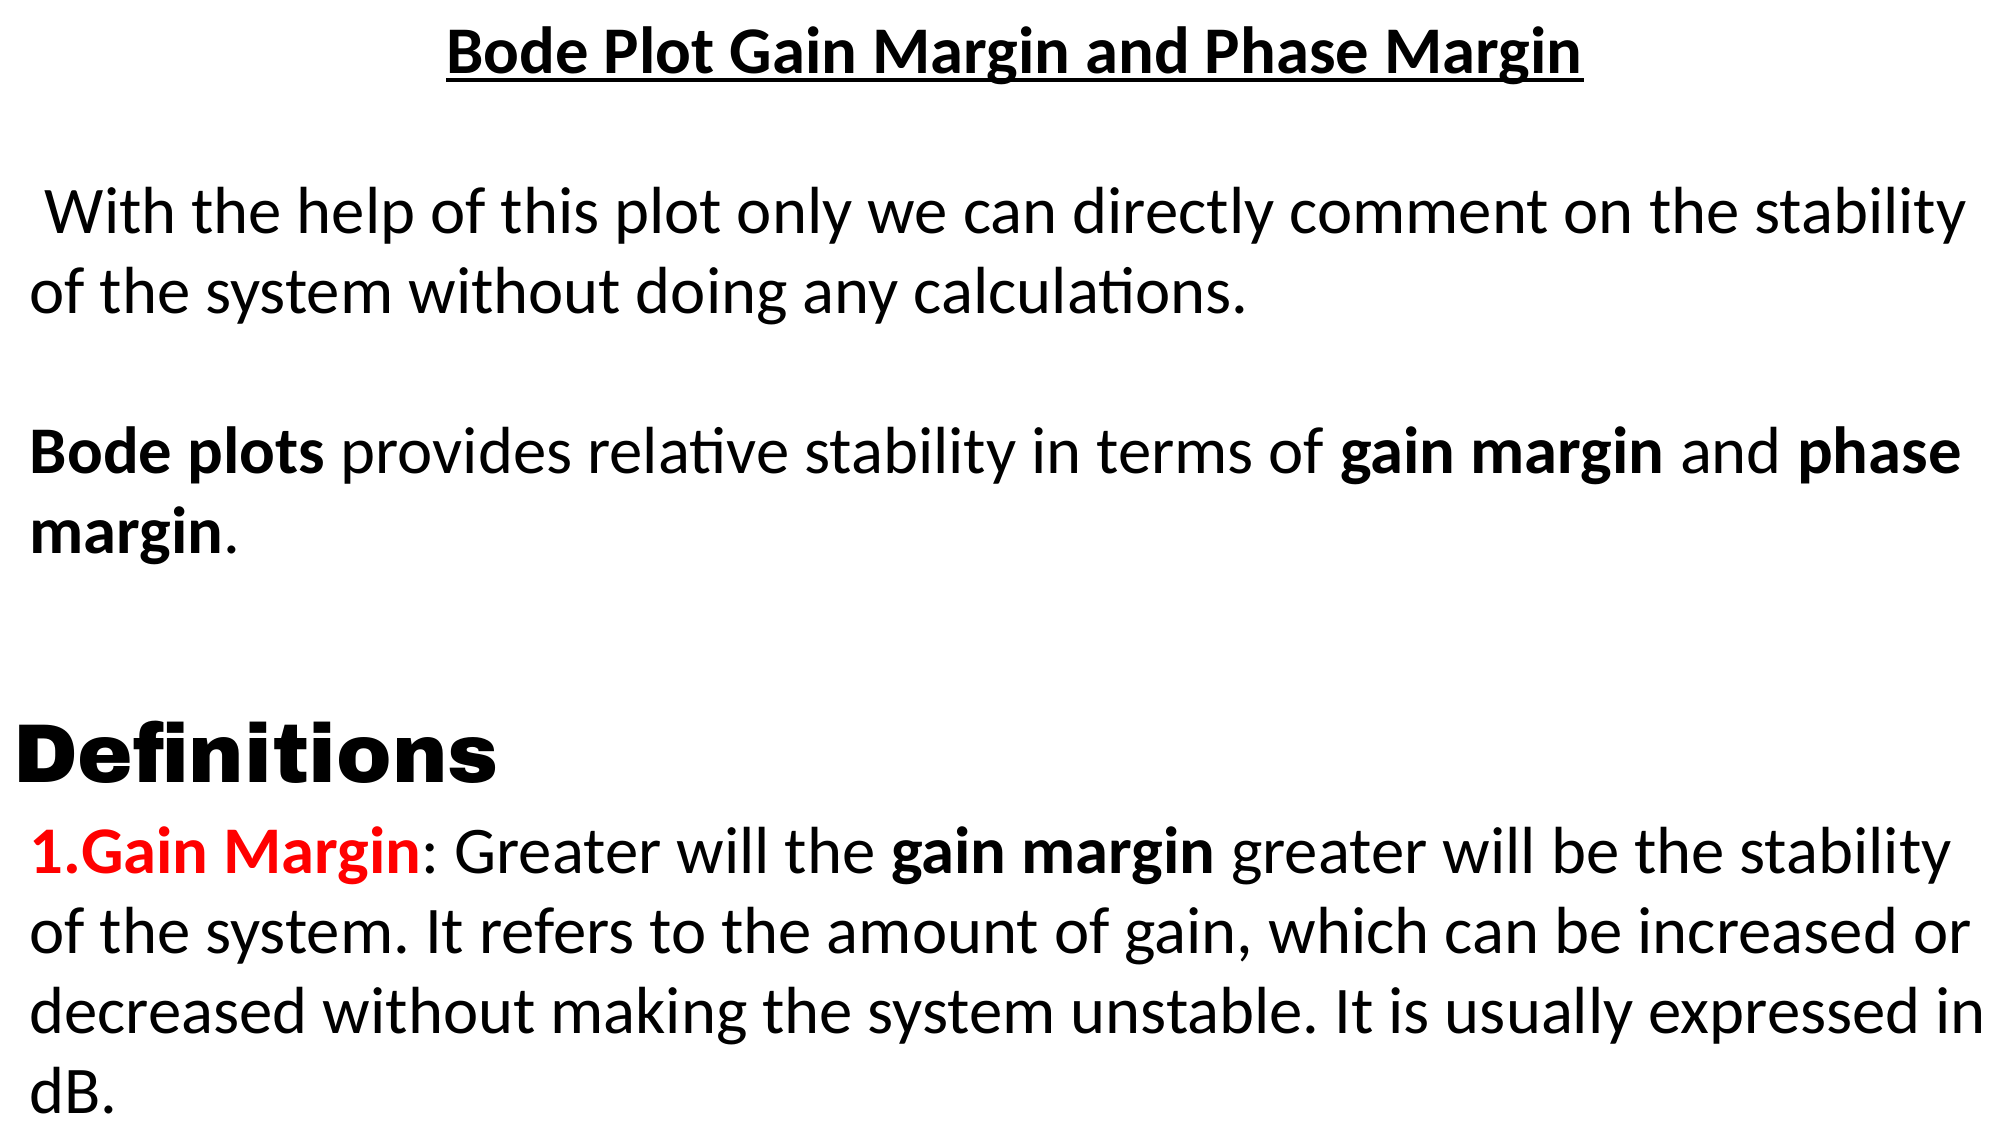

Bode Plot Gain Margin and Phase Margin

 With the help of this plot only we can directly comment on the stability of the system without doing any calculations.

Bode plots provides relative stability in terms of gain margin and phase margin.

Gain Margin: Greater will the gain margin greater will be the stability of the system. It refers to the amount of gain, which can be increased or decreased without making the system unstable. It is usually expressed in dB.

Definitions